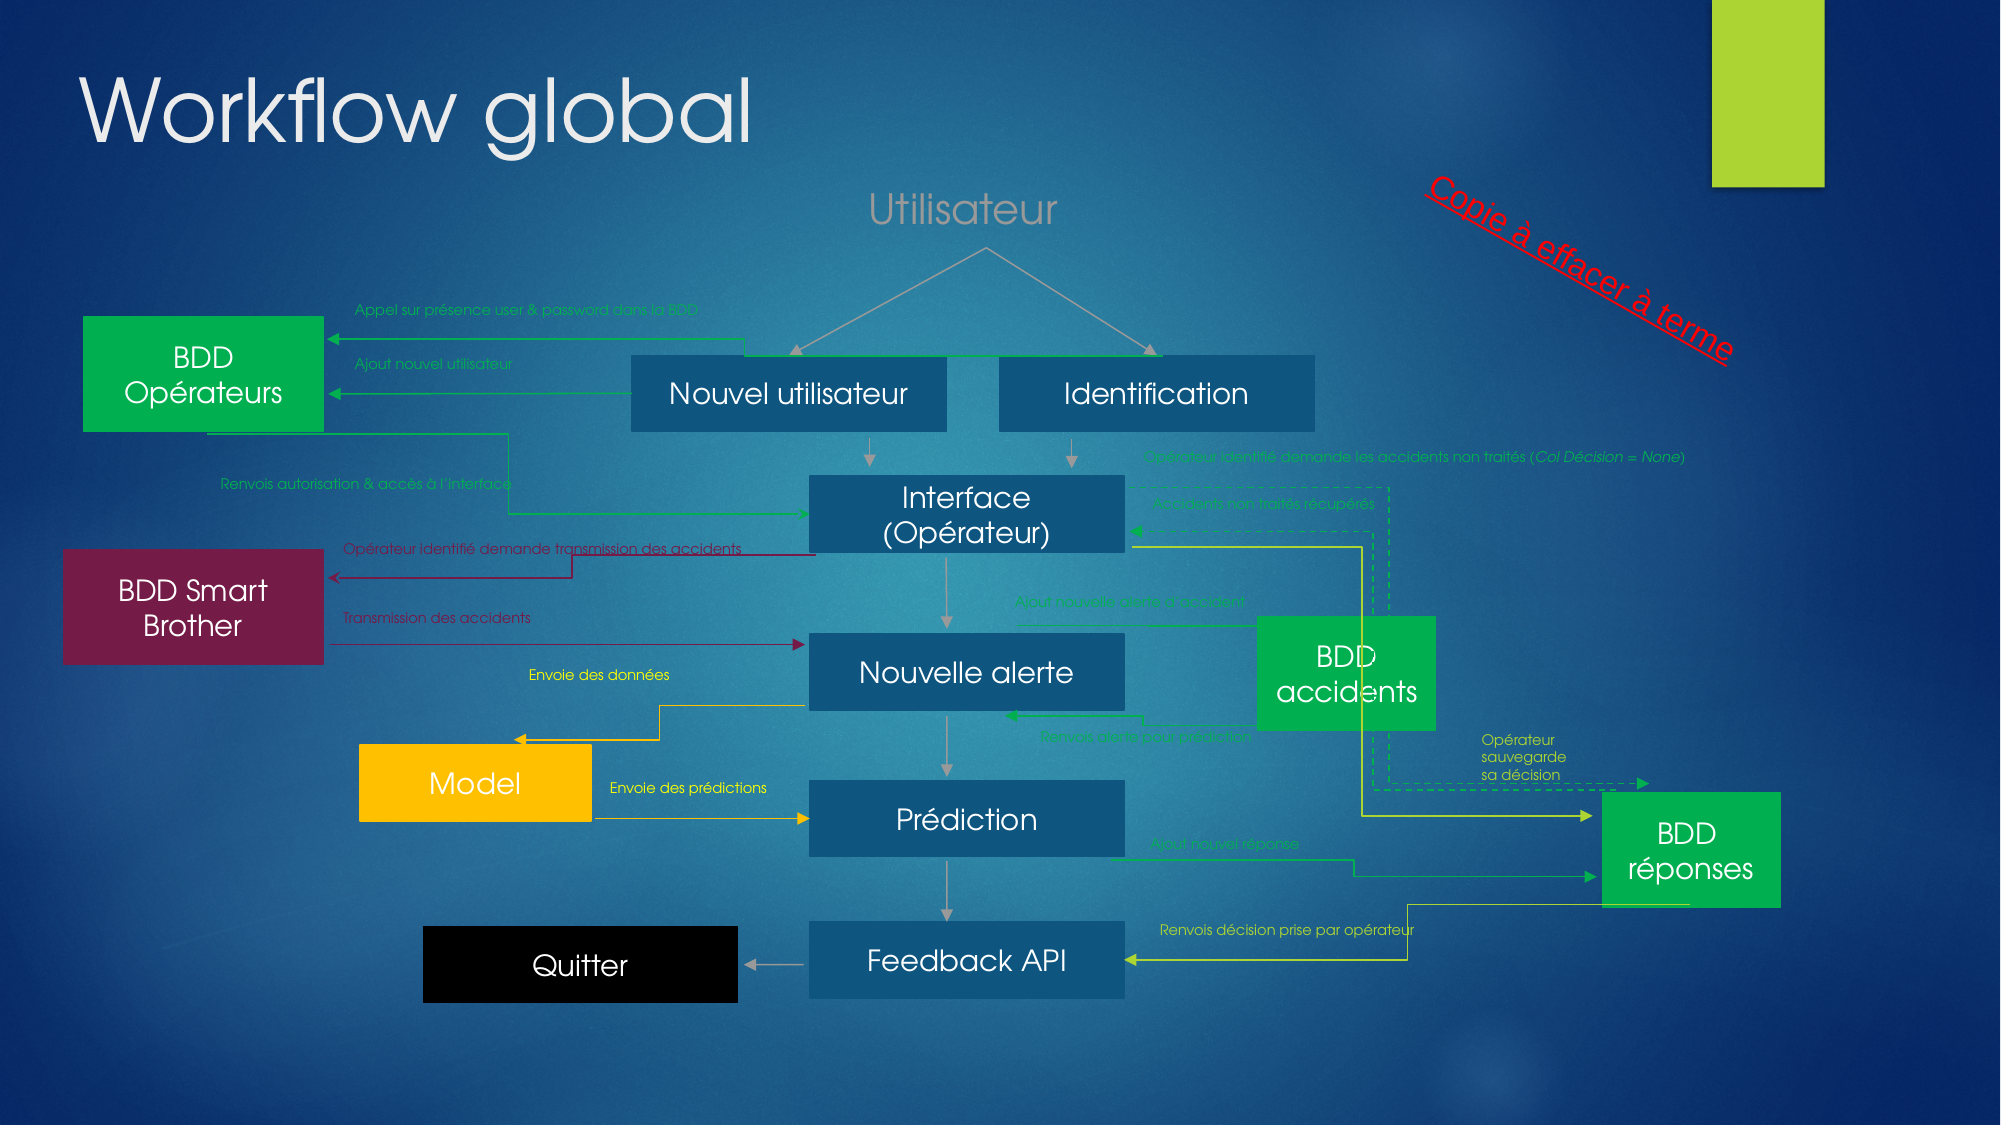

# Workflow global
Utilisateur
Copie à effacer à terme
Appel sur présence user & password dans la BDD
BDD Opérateurs
Ajout nouvel utilisateur
Nouvel utilisateur
Identification
Opérateur identifié demande les accidents non traités (Col Décision = None)
Renvois autorisation & accès à l’interface
Interface (Opérateur)
Accidents non traités récupérés
Opérateur identifié demande transmission des accidents
BDD Smart Brother
Ajout nouvelle alerte d’accident
Transmission des accidents
BDD accidents
Nouvelle alerte
Envoie des données
Opérateur sauvegarde sa décision
Renvois alerte pour prédiction
Model
Envoie des prédictions
Prédiction
BDD
réponses
Ajout nouvel réponse
Renvois décision prise par opérateur
Feedback API
Quitter